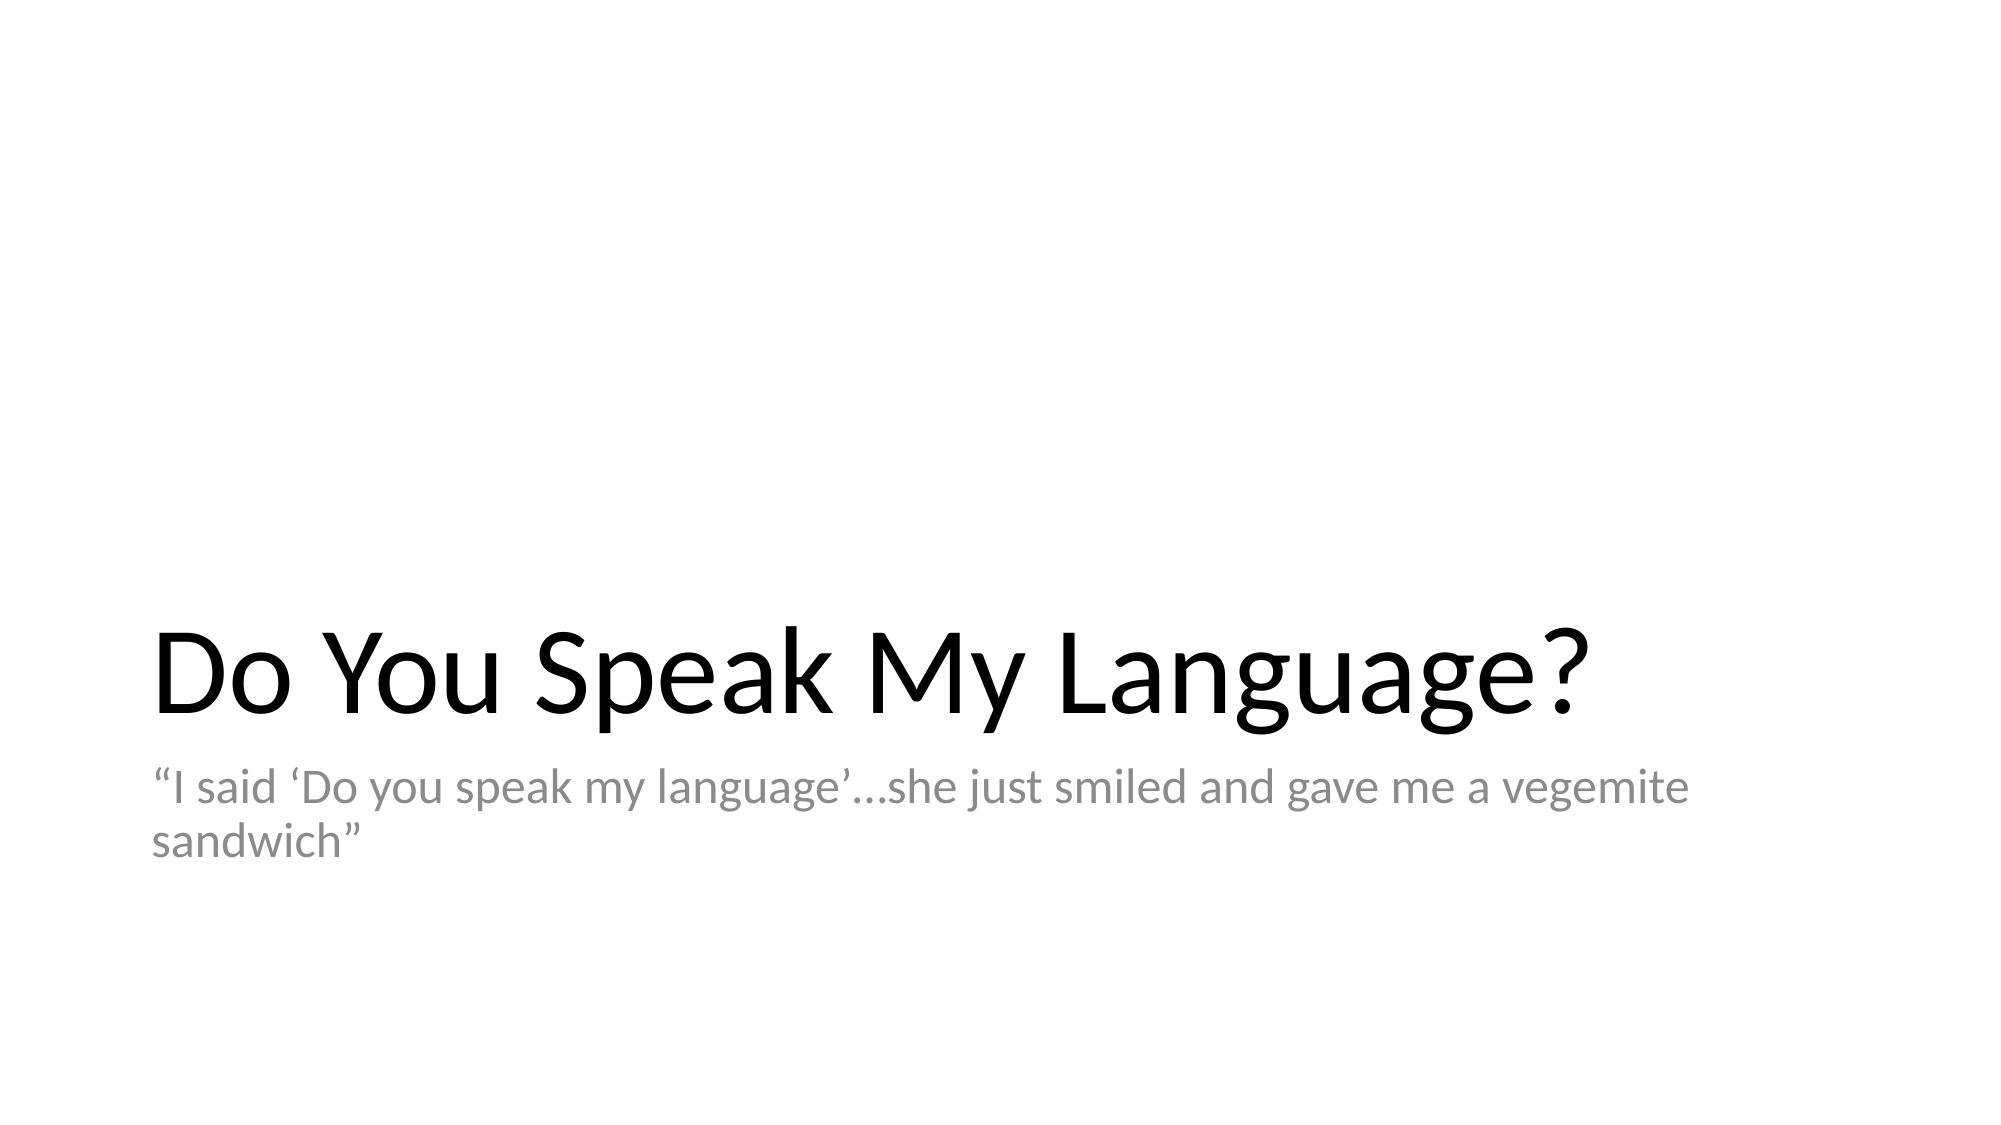

# Do You Speak My Language?
“I said ‘Do you speak my language’…she just smiled and gave me a vegemite sandwich”